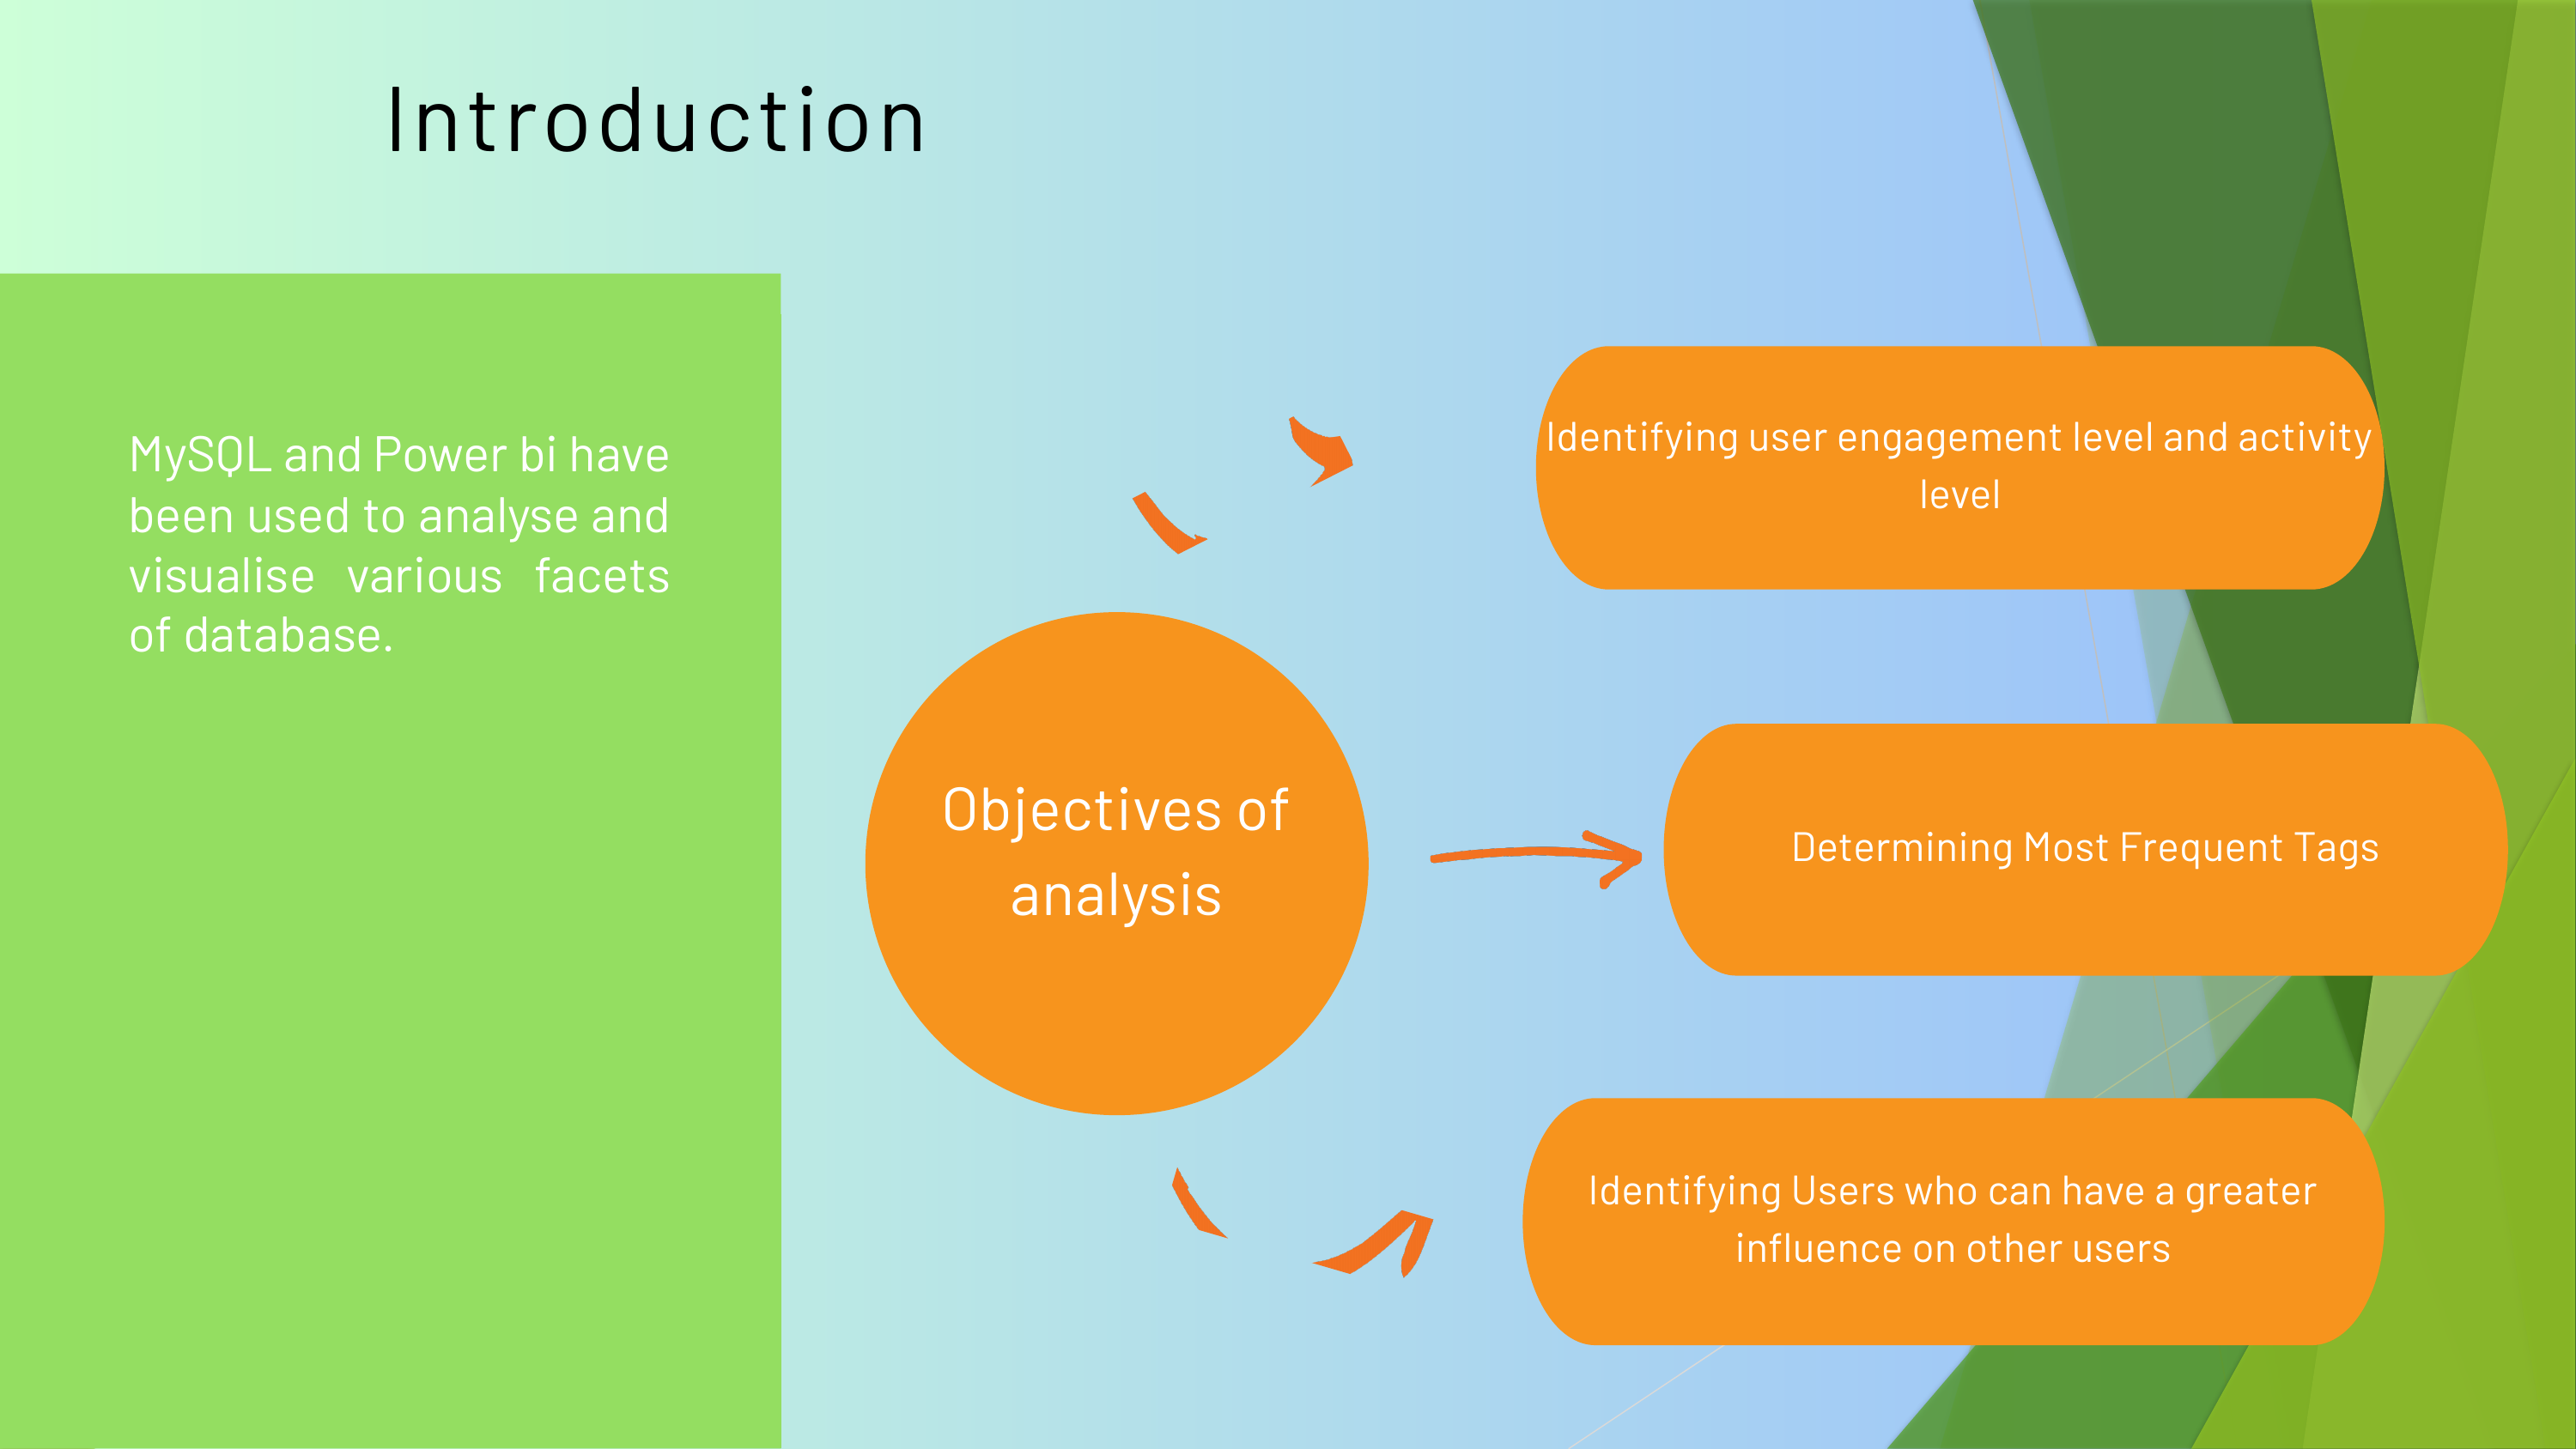

Introduction

Identifying user engagement level and activity level

MySQL and Power bi have been used to analyse and visualise various facets of database.

Objectives of analysis

Determining Most Frequent Tags

Identifying Users who can have a greater influence on other users